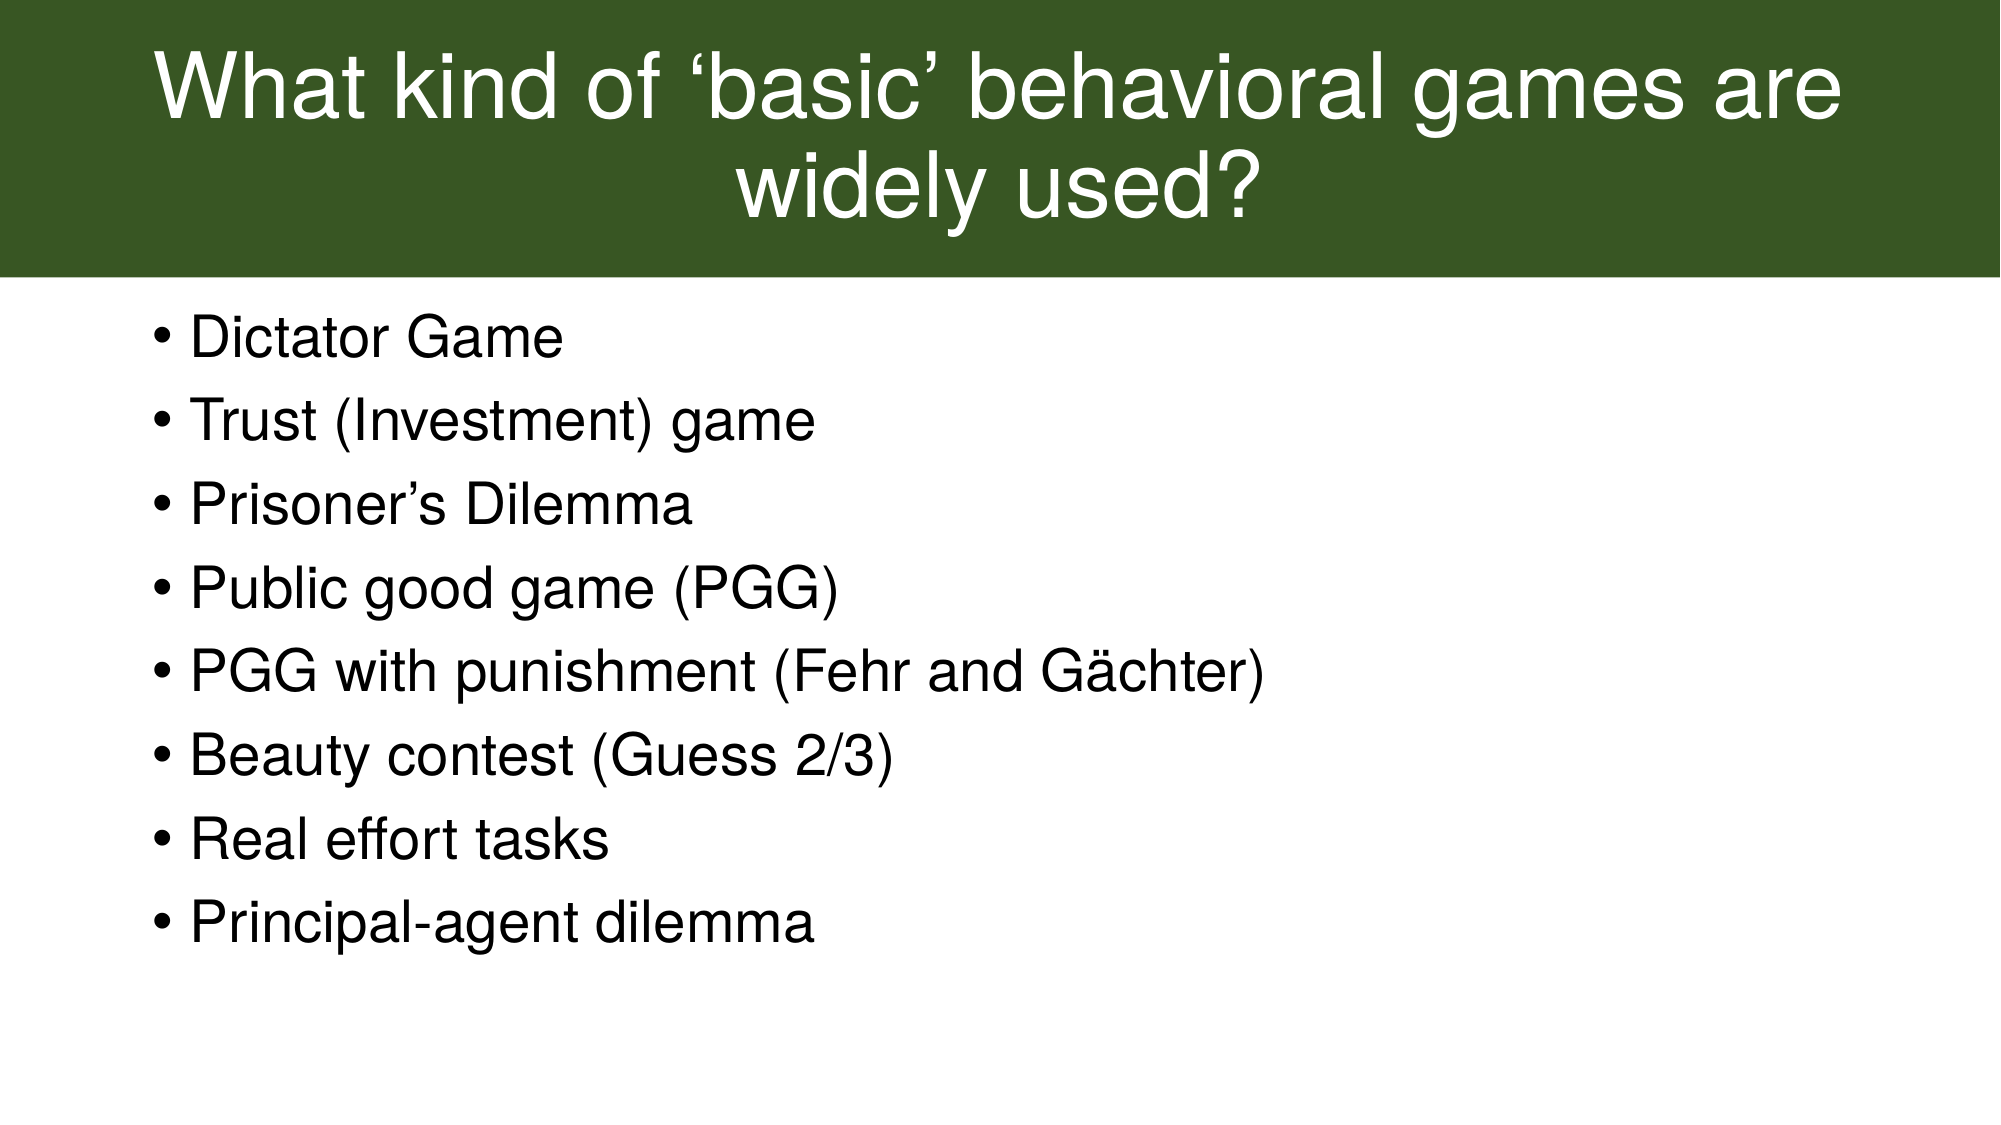

# What kind of ‘basic’ behavioral games are widely used?
Dictator Game
Trust (Investment) game
Prisoner’s Dilemma
Public good game (PGG)
PGG with punishment (Fehr and Gächter)
Beauty contest (Guess 2/3)
Real effort tasks
Principal-agent dilemma